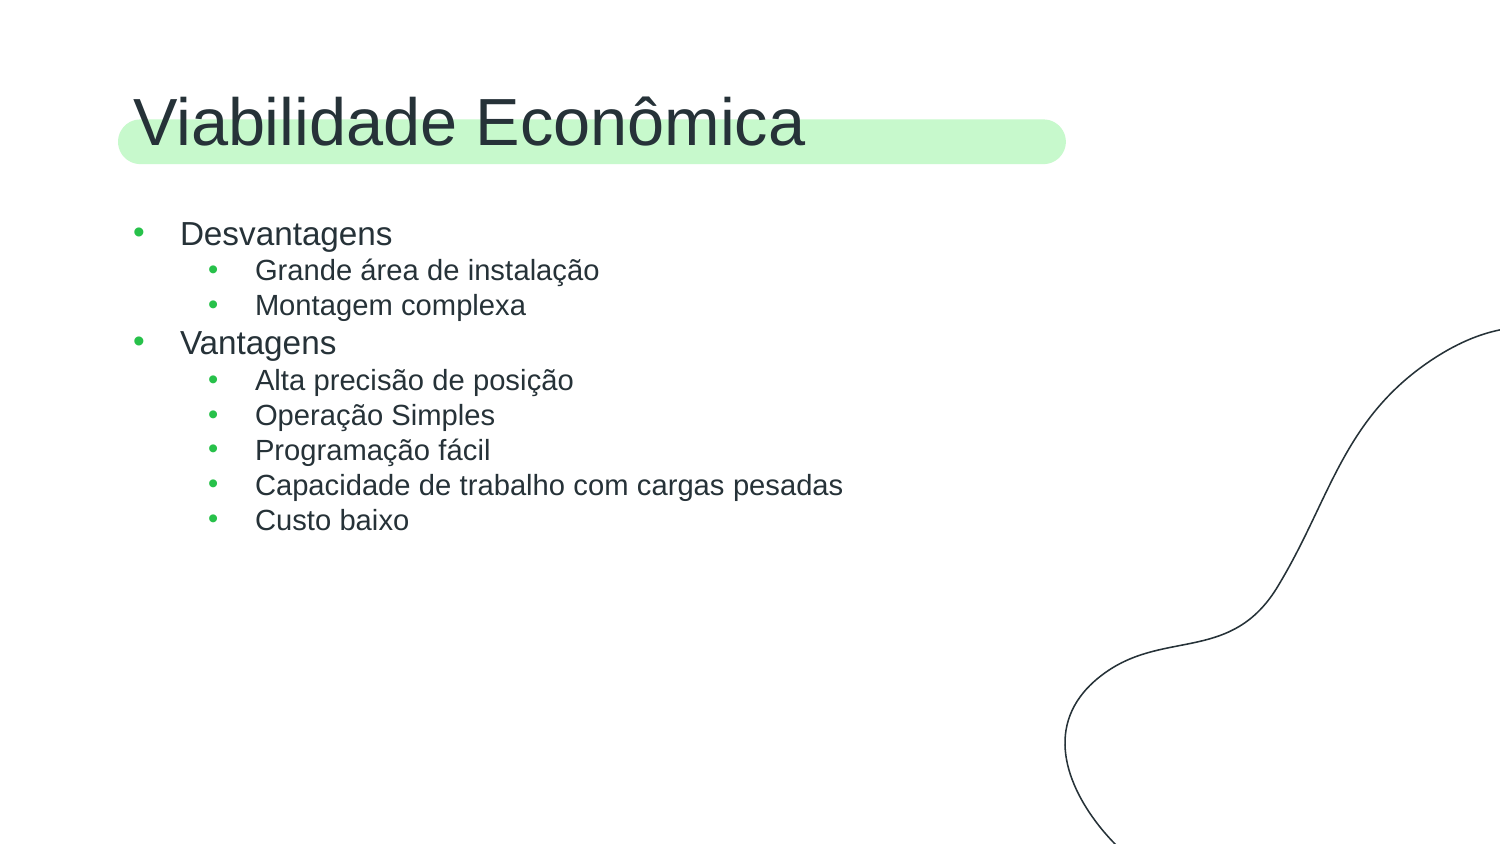

# Viabilidade Econômica
Desvantagens
Grande área de instalação
Montagem complexa
Vantagens
Alta precisão de posição
Operação Simples
Programação fácil
Capacidade de trabalho com cargas pesadas
Custo baixo